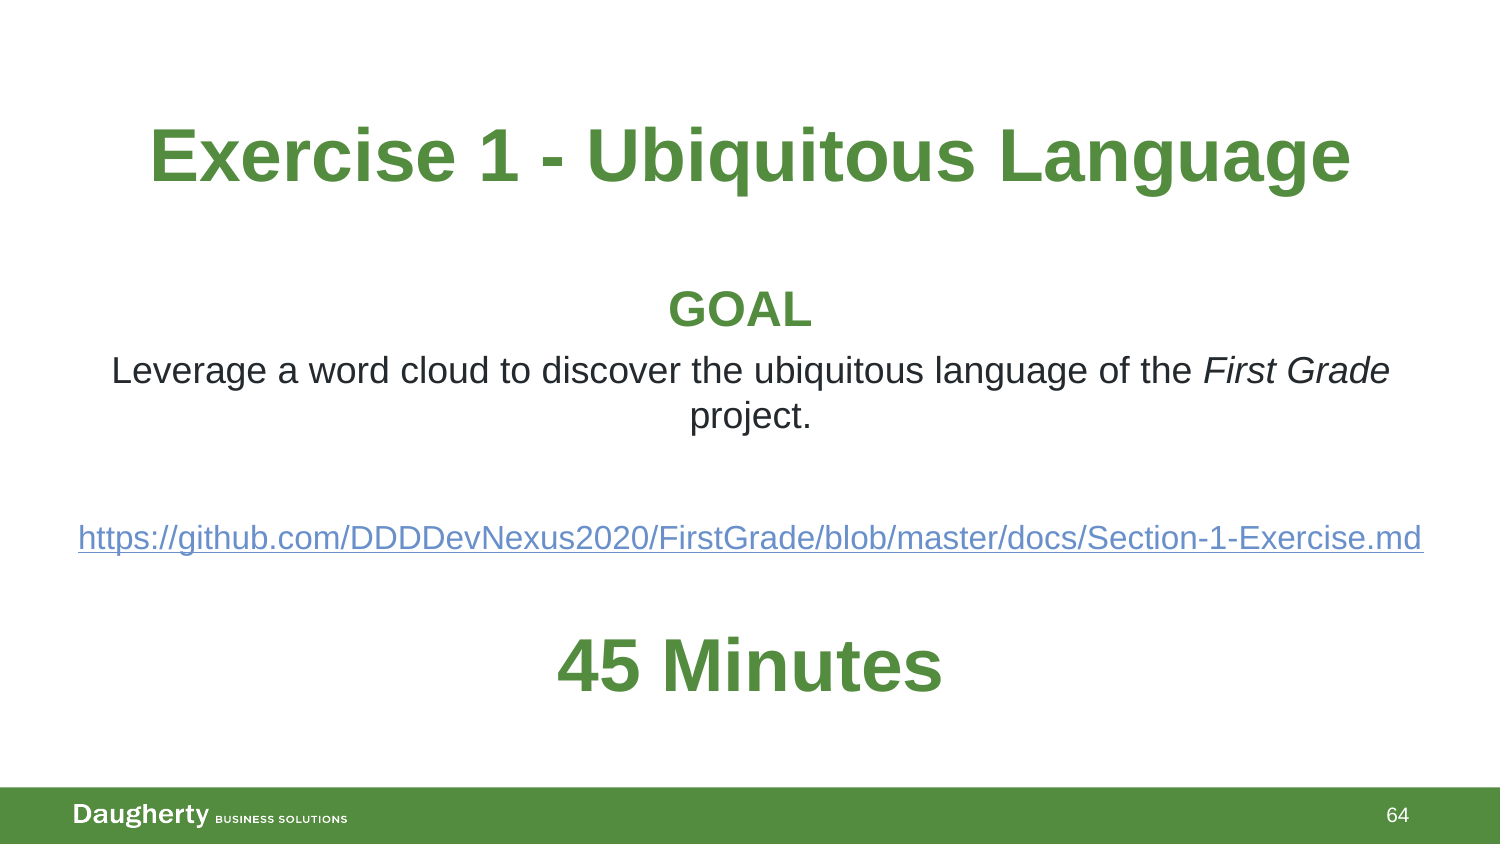

Exercise 1 - Ubiquitous Language

GOAL
Leverage a word cloud to discover the ubiquitous language of the First Grade project.

https://github.com/DDDDevNexus2020/FirstGrade/blob/master/docs/Section-1-Exercise.md

45 Minutes
64